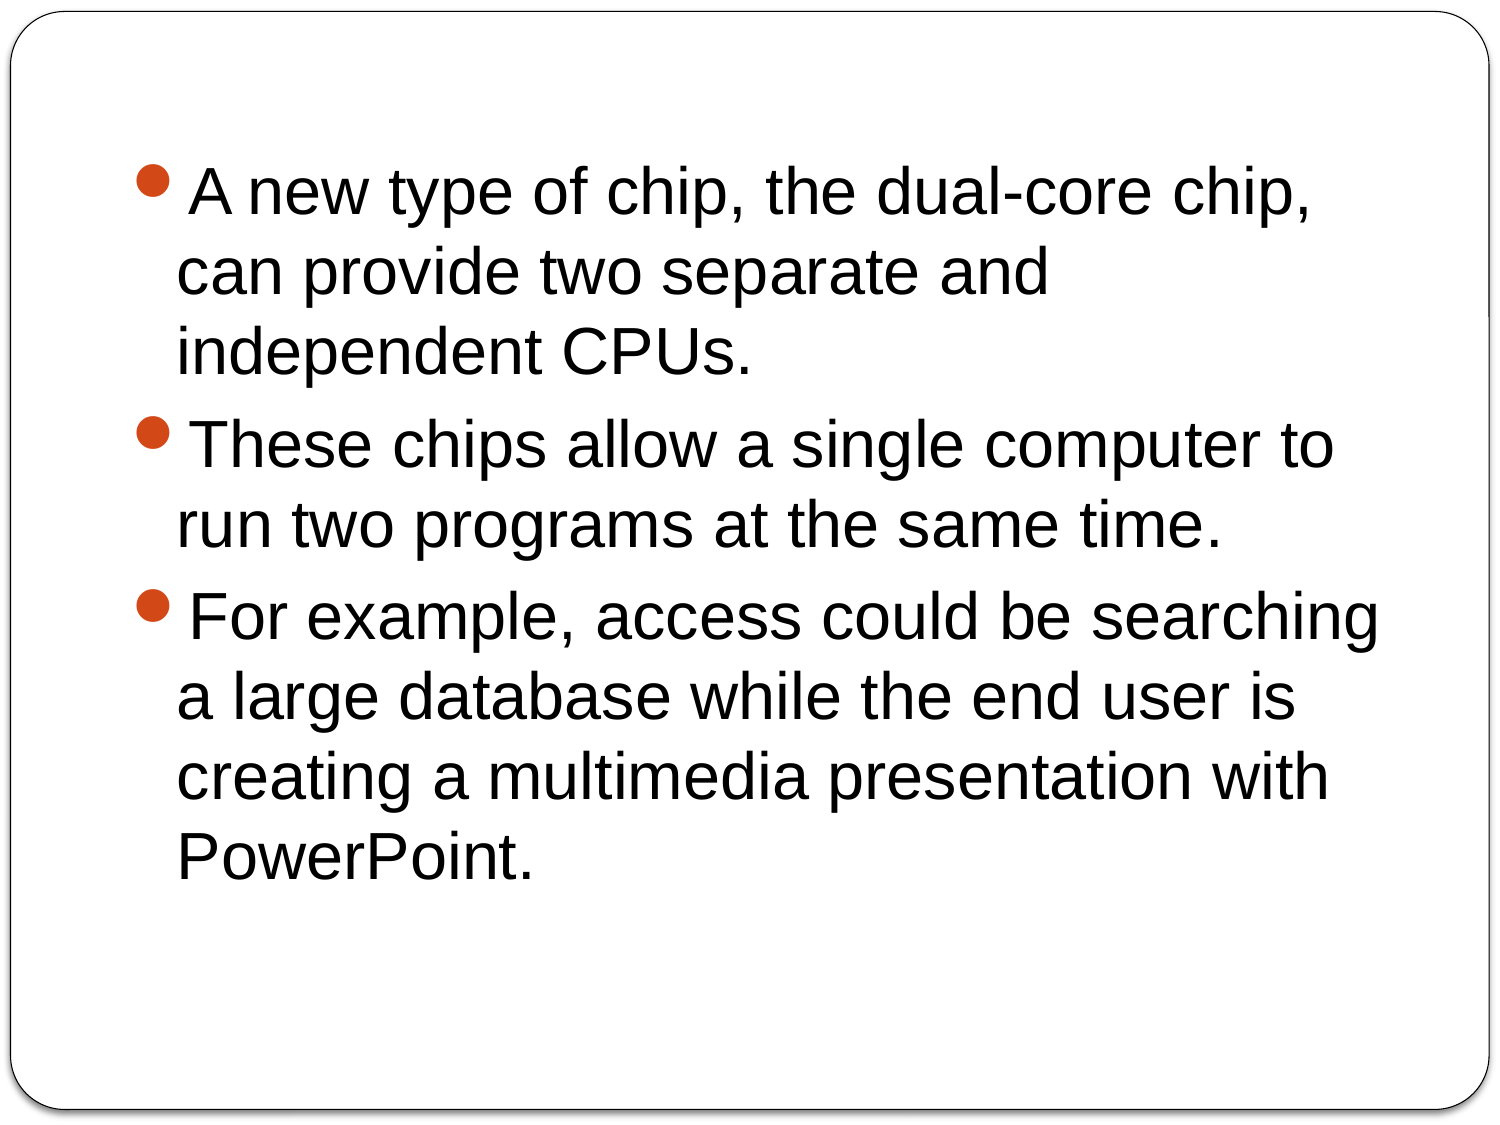

A new type of chip, the dual-core chip, can provide two separate and independent CPUs.
These chips allow a single computer to run two programs at the same time.
For example, access could be searching a large database while the end user is creating a multimedia presentation with PowerPoint.